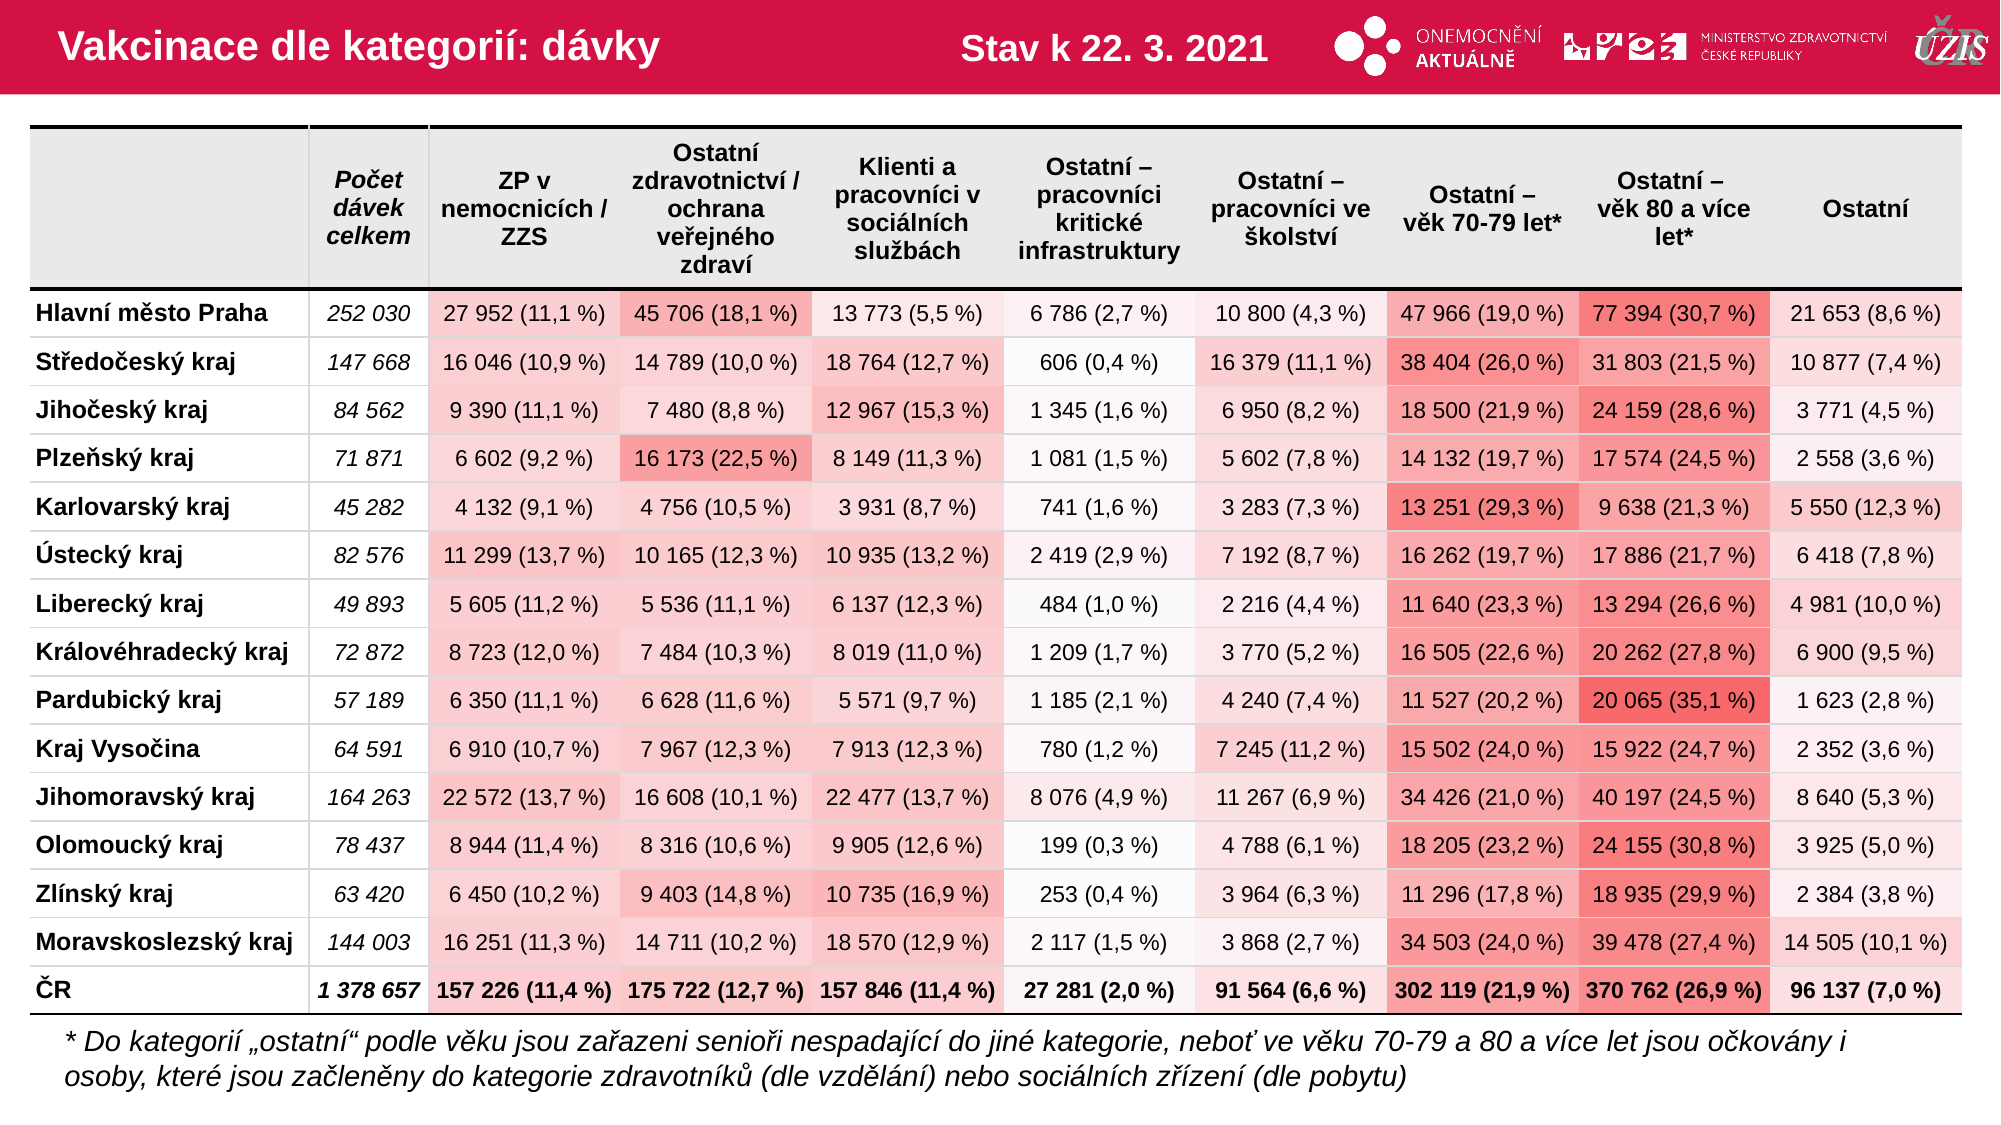

# Vakcinace dle kategorií: dávky
Stav k 22. 3. 2021
|  | Počet dávek celkem | ZP v nemocnicích / ZZS | Ostatní zdravotnictví / ochrana veřejného zdraví | Klienti a pracovníci v sociálních službách | Ostatní – pracovníci kritické infrastruktury | Ostatní – pracovníci ve školství | Ostatní – věk 70-79 let\* | Ostatní – věk 80 a více let\* | Ostatní |
| --- | --- | --- | --- | --- | --- | --- | --- | --- | --- |
| Hlavní město Praha | 252 030 | 27 952 (11,1 %) | 45 706 (18,1 %) | 13 773 (5,5 %) | 6 786 (2,7 %) | 10 800 (4,3 %) | 47 966 (19,0 %) | 77 394 (30,7 %) | 21 653 (8,6 %) |
| Středočeský kraj | 147 668 | 16 046 (10,9 %) | 14 789 (10,0 %) | 18 764 (12,7 %) | 606 (0,4 %) | 16 379 (11,1 %) | 38 404 (26,0 %) | 31 803 (21,5 %) | 10 877 (7,4 %) |
| Jihočeský kraj | 84 562 | 9 390 (11,1 %) | 7 480 (8,8 %) | 12 967 (15,3 %) | 1 345 (1,6 %) | 6 950 (8,2 %) | 18 500 (21,9 %) | 24 159 (28,6 %) | 3 771 (4,5 %) |
| Plzeňský kraj | 71 871 | 6 602 (9,2 %) | 16 173 (22,5 %) | 8 149 (11,3 %) | 1 081 (1,5 %) | 5 602 (7,8 %) | 14 132 (19,7 %) | 17 574 (24,5 %) | 2 558 (3,6 %) |
| Karlovarský kraj | 45 282 | 4 132 (9,1 %) | 4 756 (10,5 %) | 3 931 (8,7 %) | 741 (1,6 %) | 3 283 (7,3 %) | 13 251 (29,3 %) | 9 638 (21,3 %) | 5 550 (12,3 %) |
| Ústecký kraj | 82 576 | 11 299 (13,7 %) | 10 165 (12,3 %) | 10 935 (13,2 %) | 2 419 (2,9 %) | 7 192 (8,7 %) | 16 262 (19,7 %) | 17 886 (21,7 %) | 6 418 (7,8 %) |
| Liberecký kraj | 49 893 | 5 605 (11,2 %) | 5 536 (11,1 %) | 6 137 (12,3 %) | 484 (1,0 %) | 2 216 (4,4 %) | 11 640 (23,3 %) | 13 294 (26,6 %) | 4 981 (10,0 %) |
| Královéhradecký kraj | 72 872 | 8 723 (12,0 %) | 7 484 (10,3 %) | 8 019 (11,0 %) | 1 209 (1,7 %) | 3 770 (5,2 %) | 16 505 (22,6 %) | 20 262 (27,8 %) | 6 900 (9,5 %) |
| Pardubický kraj | 57 189 | 6 350 (11,1 %) | 6 628 (11,6 %) | 5 571 (9,7 %) | 1 185 (2,1 %) | 4 240 (7,4 %) | 11 527 (20,2 %) | 20 065 (35,1 %) | 1 623 (2,8 %) |
| Kraj Vysočina | 64 591 | 6 910 (10,7 %) | 7 967 (12,3 %) | 7 913 (12,3 %) | 780 (1,2 %) | 7 245 (11,2 %) | 15 502 (24,0 %) | 15 922 (24,7 %) | 2 352 (3,6 %) |
| Jihomoravský kraj | 164 263 | 22 572 (13,7 %) | 16 608 (10,1 %) | 22 477 (13,7 %) | 8 076 (4,9 %) | 11 267 (6,9 %) | 34 426 (21,0 %) | 40 197 (24,5 %) | 8 640 (5,3 %) |
| Olomoucký kraj | 78 437 | 8 944 (11,4 %) | 8 316 (10,6 %) | 9 905 (12,6 %) | 199 (0,3 %) | 4 788 (6,1 %) | 18 205 (23,2 %) | 24 155 (30,8 %) | 3 925 (5,0 %) |
| Zlínský kraj | 63 420 | 6 450 (10,2 %) | 9 403 (14,8 %) | 10 735 (16,9 %) | 253 (0,4 %) | 3 964 (6,3 %) | 11 296 (17,8 %) | 18 935 (29,9 %) | 2 384 (3,8 %) |
| Moravskoslezský kraj | 144 003 | 16 251 (11,3 %) | 14 711 (10,2 %) | 18 570 (12,9 %) | 2 117 (1,5 %) | 3 868 (2,7 %) | 34 503 (24,0 %) | 39 478 (27,4 %) | 14 505 (10,1 %) |
| ČR | 1 378 657 | 157 226 (11,4 %) | 175 722 (12,7 %) | 157 846 (11,4 %) | 27 281 (2,0 %) | 91 564 (6,6 %) | 302 119 (21,9 %) | 370 762 (26,9 %) | 96 137 (7,0 %) |
|  |  |  |  |  |  |  |  |
| --- | --- | --- | --- | --- | --- | --- | --- |
|  |  |  |  |  |  |  |  |
|  |  |  |  |  |  |  |  |
|  |  |  |  |  |  |  |  |
|  |  |  |  |  |  |  |  |
|  |  |  |  |  |  |  |  |
|  |  |  |  |  |  |  |  |
|  |  |  |  |  |  |  |  |
|  |  |  |  |  |  |  |  |
|  |  |  |  |  |  |  |  |
|  |  |  |  |  |  |  |  |
|  |  |  |  |  |  |  |  |
|  |  |  |  |  |  |  |  |
|  |  |  |  |  |  |  |  |
|  |  |  |  |  |  |  |  |
* Do kategorií „ostatní“ podle věku jsou zařazeni senioři nespadající do jiné kategorie, neboť ve věku 70-79 a 80 a více let jsou očkovány i osoby, které jsou začleněny do kategorie zdravotníků (dle vzdělání) nebo sociálních zřízení (dle pobytu)